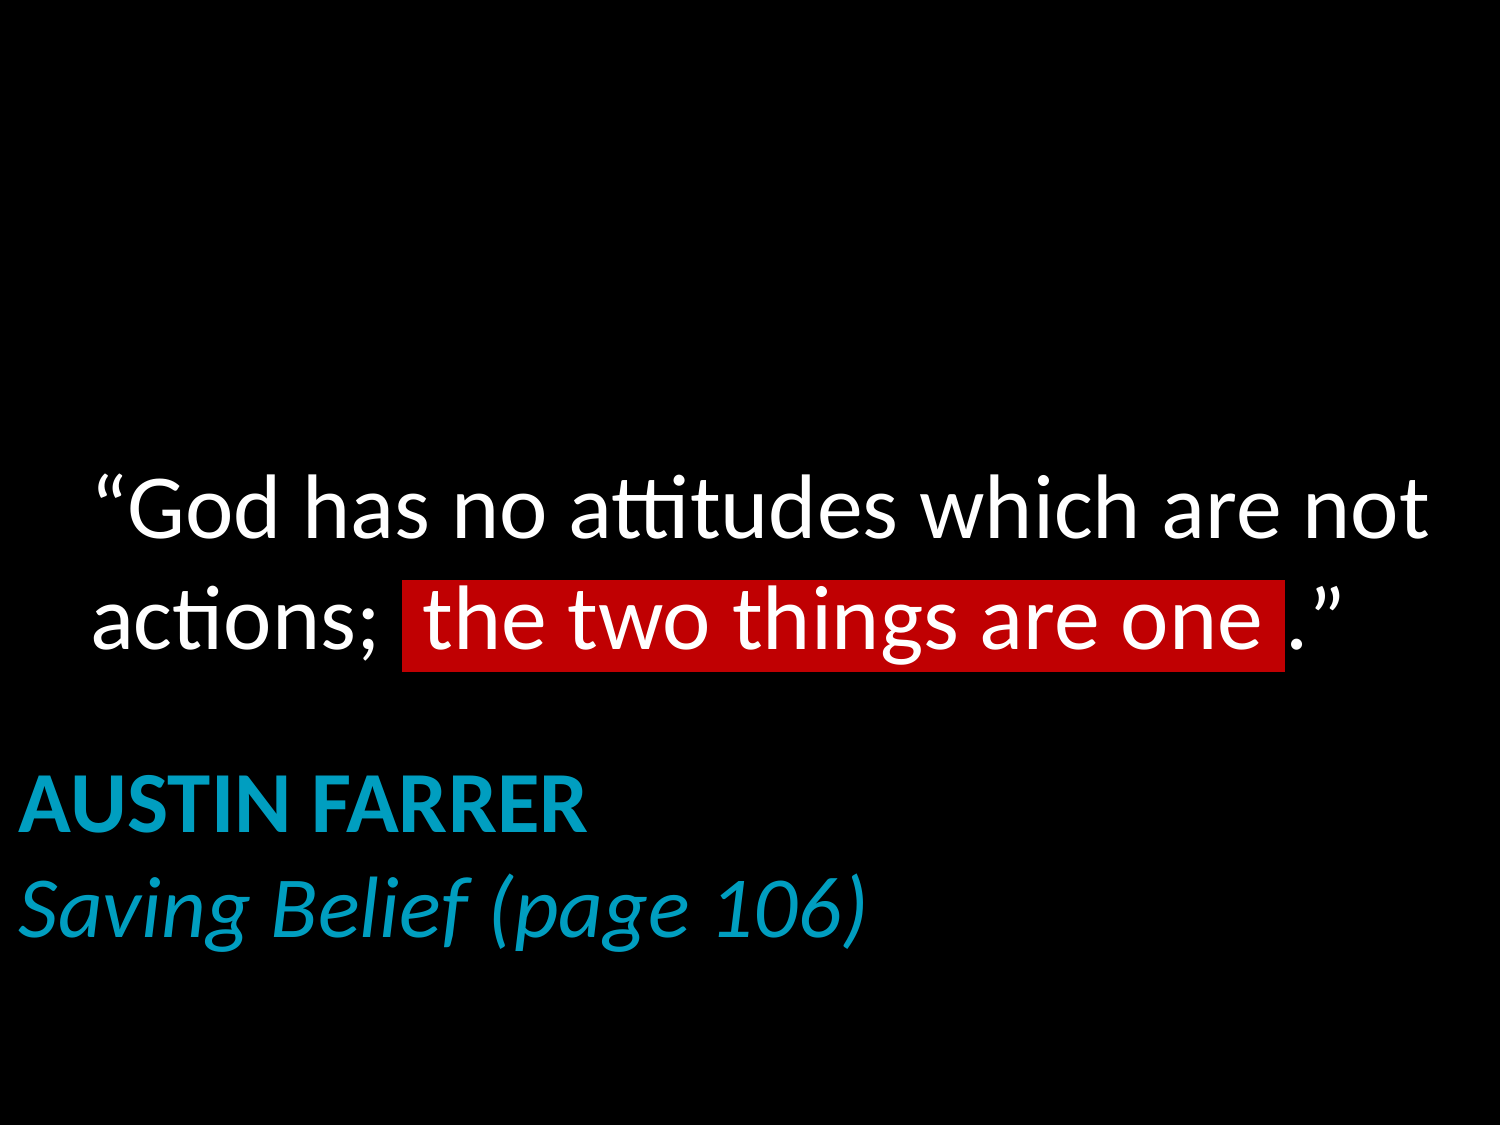

# “God has no attitudes which are not actions;  the two things are one .”
Austin Farrer
Saving Belief (page 106)